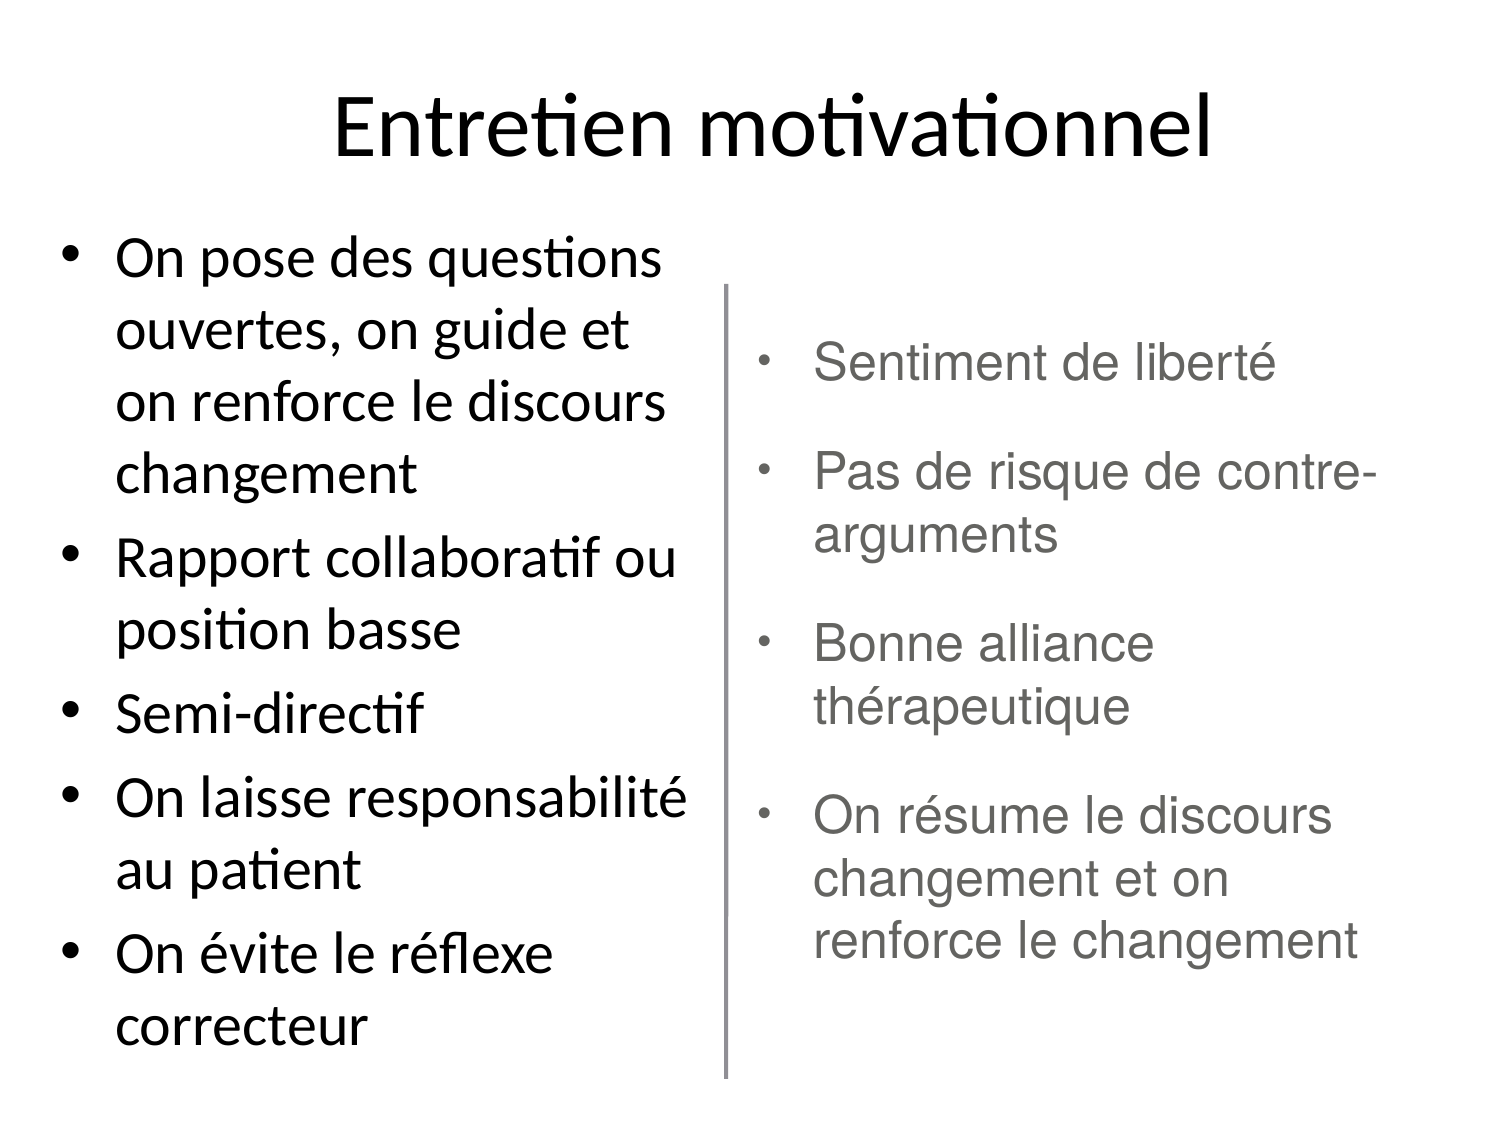

# Entretien motivationnel
On pose des questions ouvertes, on guide et on renforce le discours changement
Rapport collaboratif ou position basse
Semi-directif
On laisse responsabilité au patient
On évite le réflexe correcteur

Sentiment de liberté
Pas de risque de contre-arguments
Bonne alliance thérapeutique
On résume le discours changement et on renforce le changement